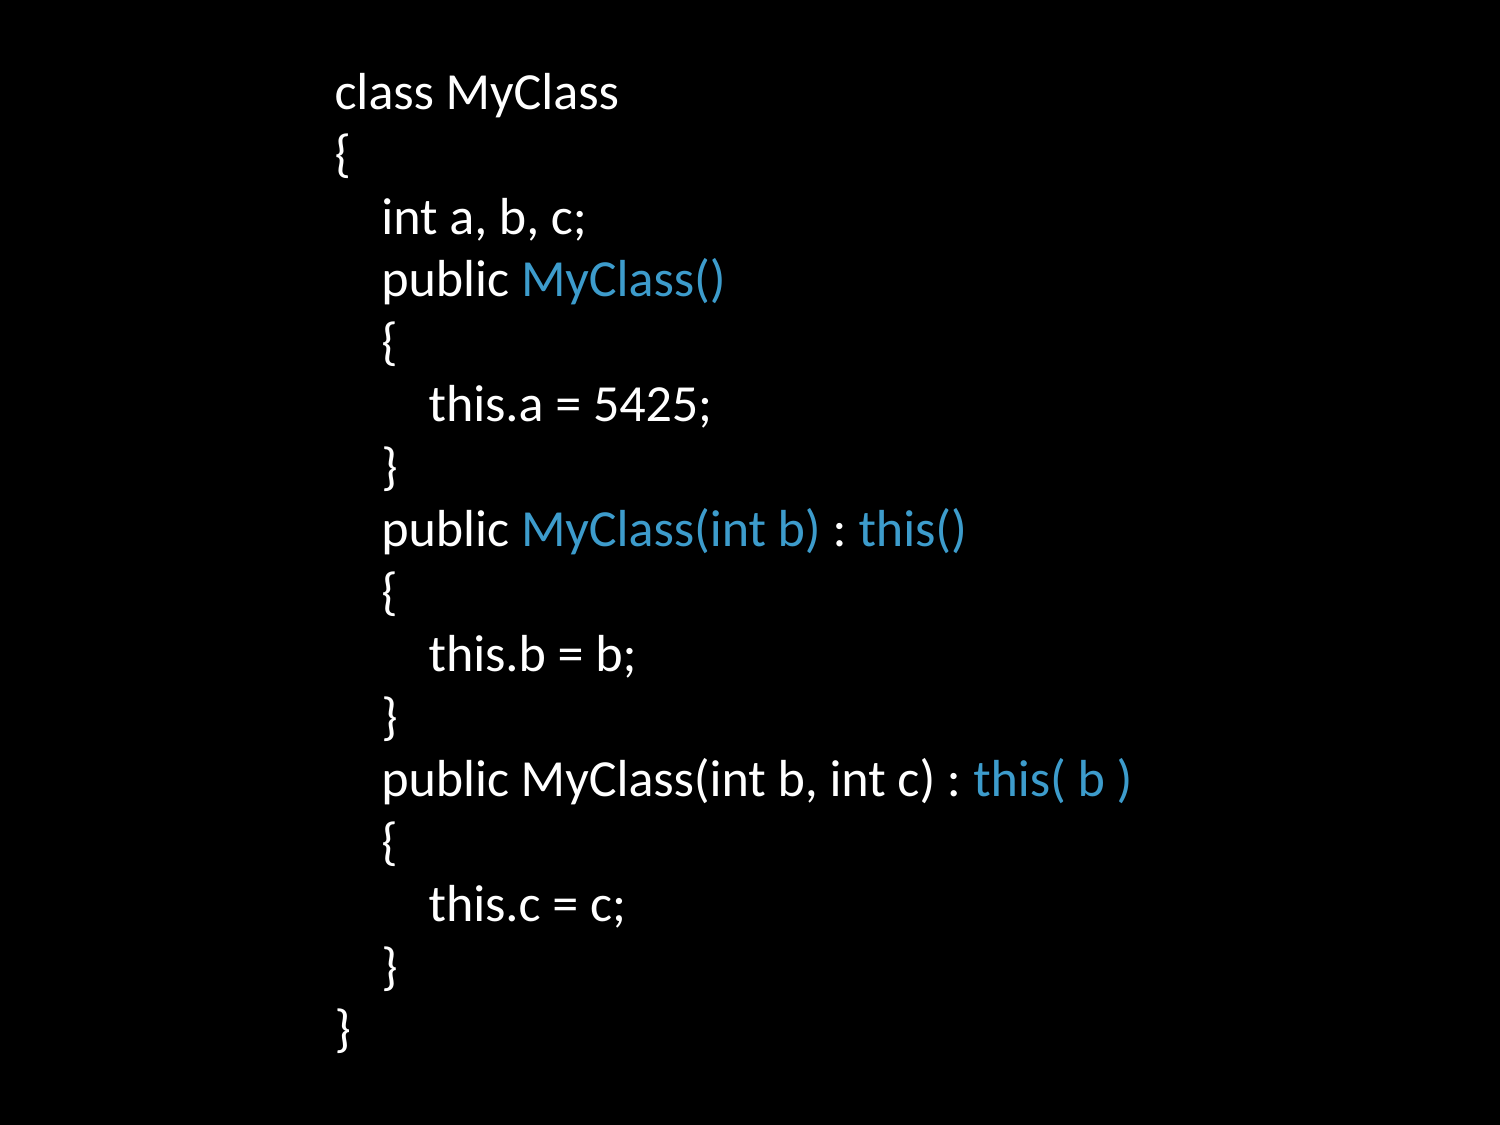

class MyClass
{
    int a, b, c;
    public MyClass()
    {
        this.a = 5425;
    }
    public MyClass(int b) : this()
    {
        this.b = b;
    }
    public MyClass(int b, int c) : this( b )
    {
        this.c = c;
    }
}